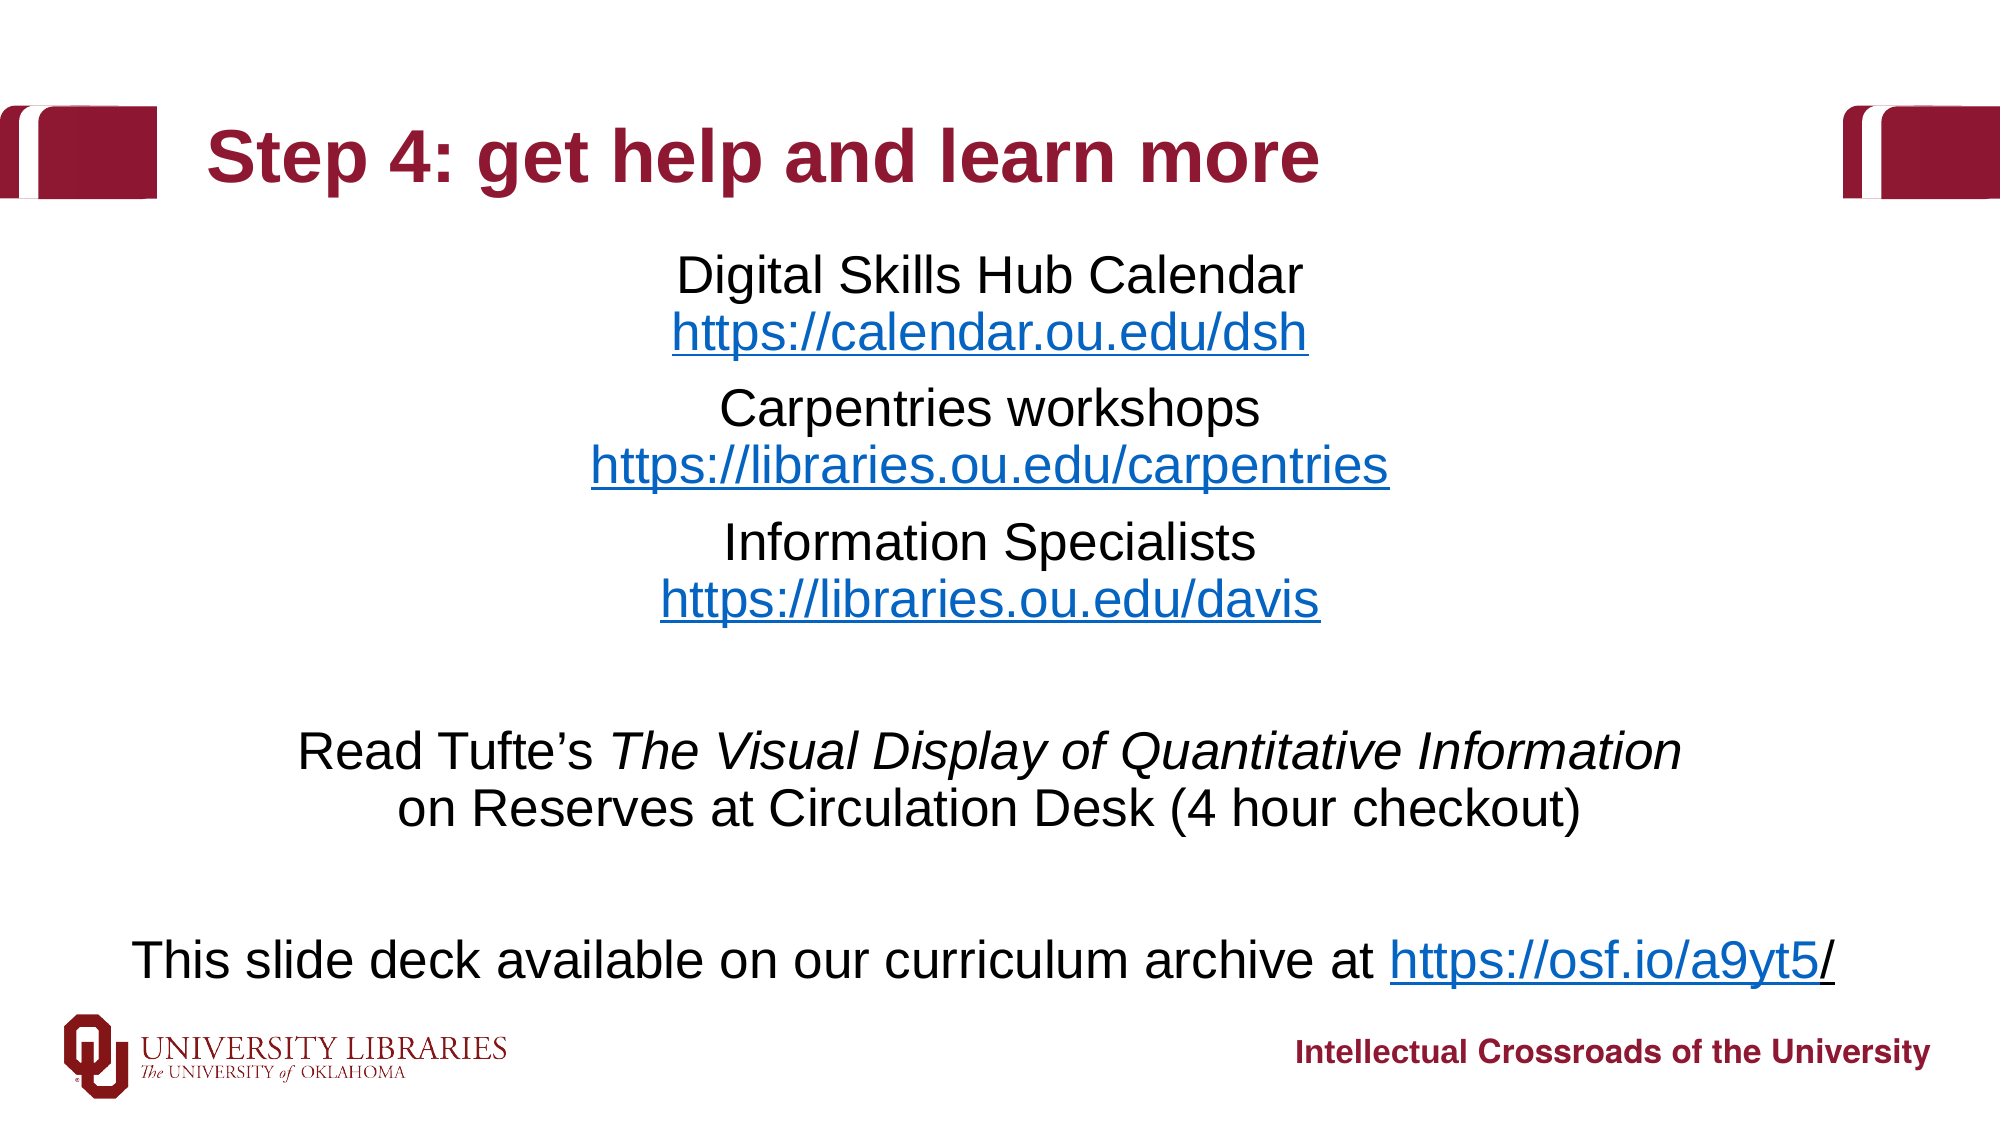

# Step 4: get help and learn more
Digital Skills Hub Calendar
https://calendar.ou.edu/dsh
Carpentries workshops
https://libraries.ou.edu/carpentries
Information Specialists
https://libraries.ou.edu/davis

Read Tufte’s The Visual Display of Quantitative Information
on Reserves at Circulation Desk (4 hour checkout)

This slide deck available on our curriculum archive at https://osf.io/a9yt5/